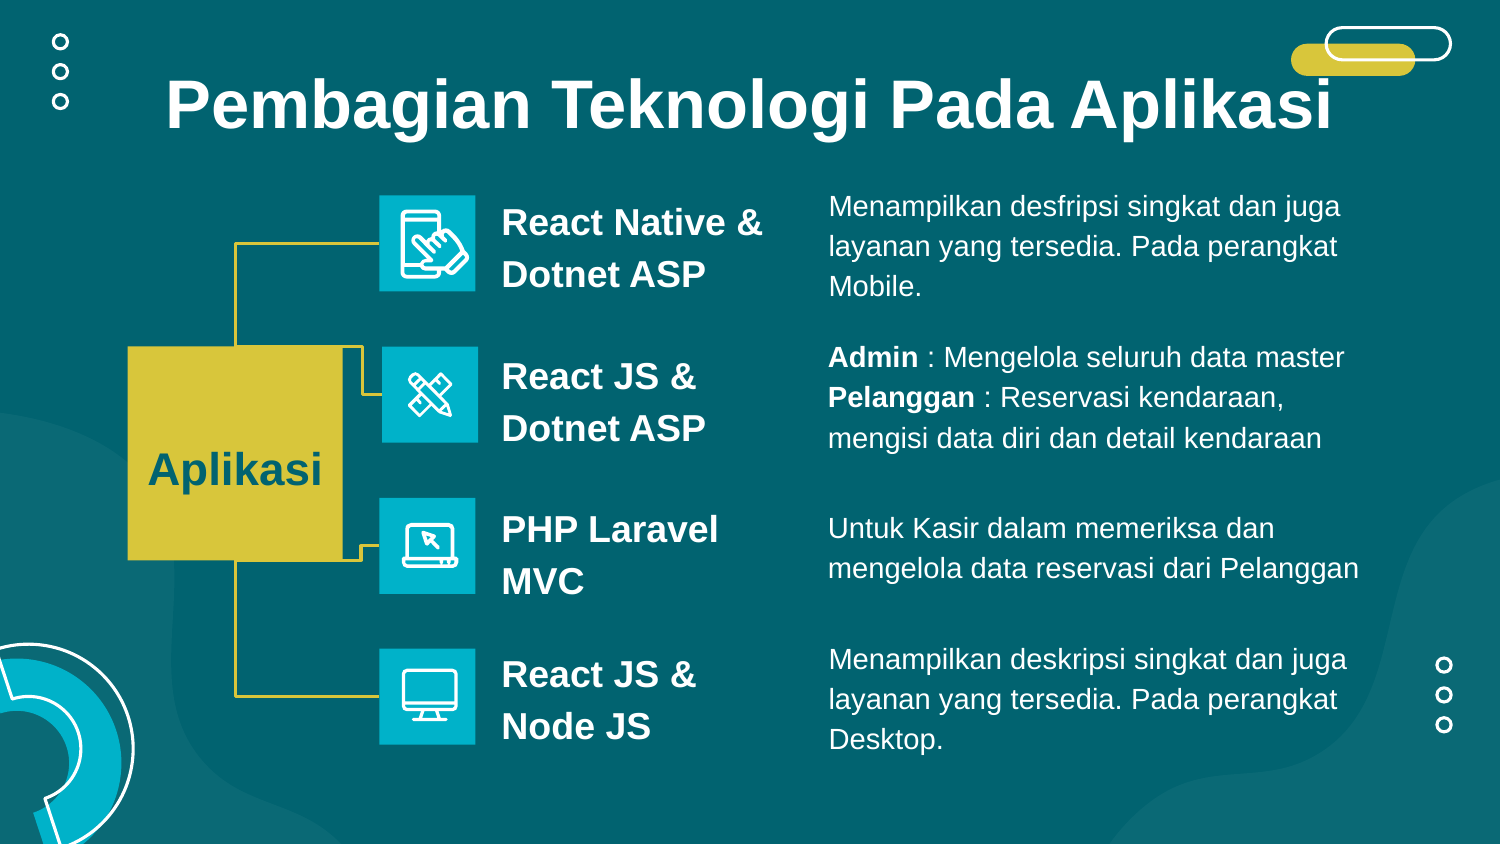

# Pembagian Teknologi Pada Aplikasi
Menampilkan desfripsi singkat dan juga layanan yang tersedia. Pada perangkat Mobile.

React Native & Dotnet ASP

Admin : Mengelola seluruh data master
Pelanggan : Reservasi kendaraan, mengisi data diri dan detail kendaraan

React JS &
Dotnet ASP

Aplikasi
Untuk Kasir dalam memeriksa dan mengelola data reservasi dari Pelanggan

PHP Laravel MVC

Menampilkan deskripsi singkat dan juga layanan yang tersedia. Pada perangkat Desktop.

React JS &
Node JS